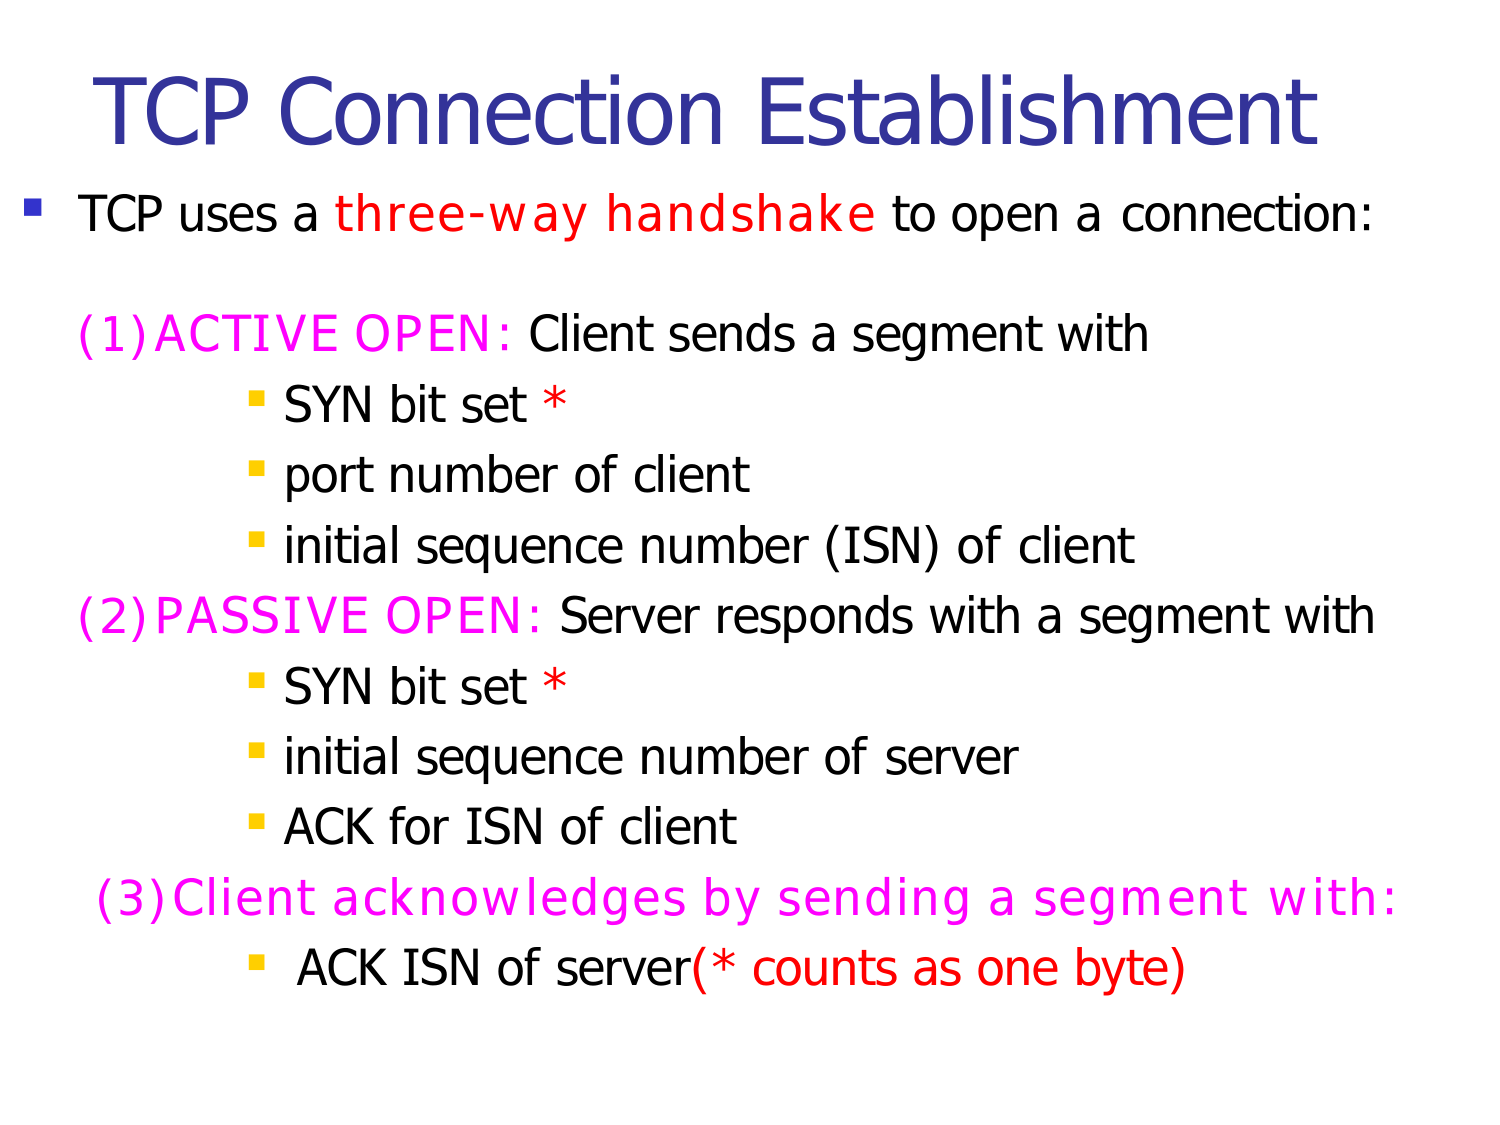

# TCP Connection Establishment
TCP uses a three-way handshake to open a connection:

ACTIVE OPEN: Client sends a segment with
SYN bit set *
port number of client
initial sequence number (ISN) of client
PASSIVE OPEN: Server responds with a segment with
SYN bit set *
initial sequence number of server
ACK for ISN of client
Client acknowledges by sending a segment with:
ACK ISN of server(* counts as one byte)